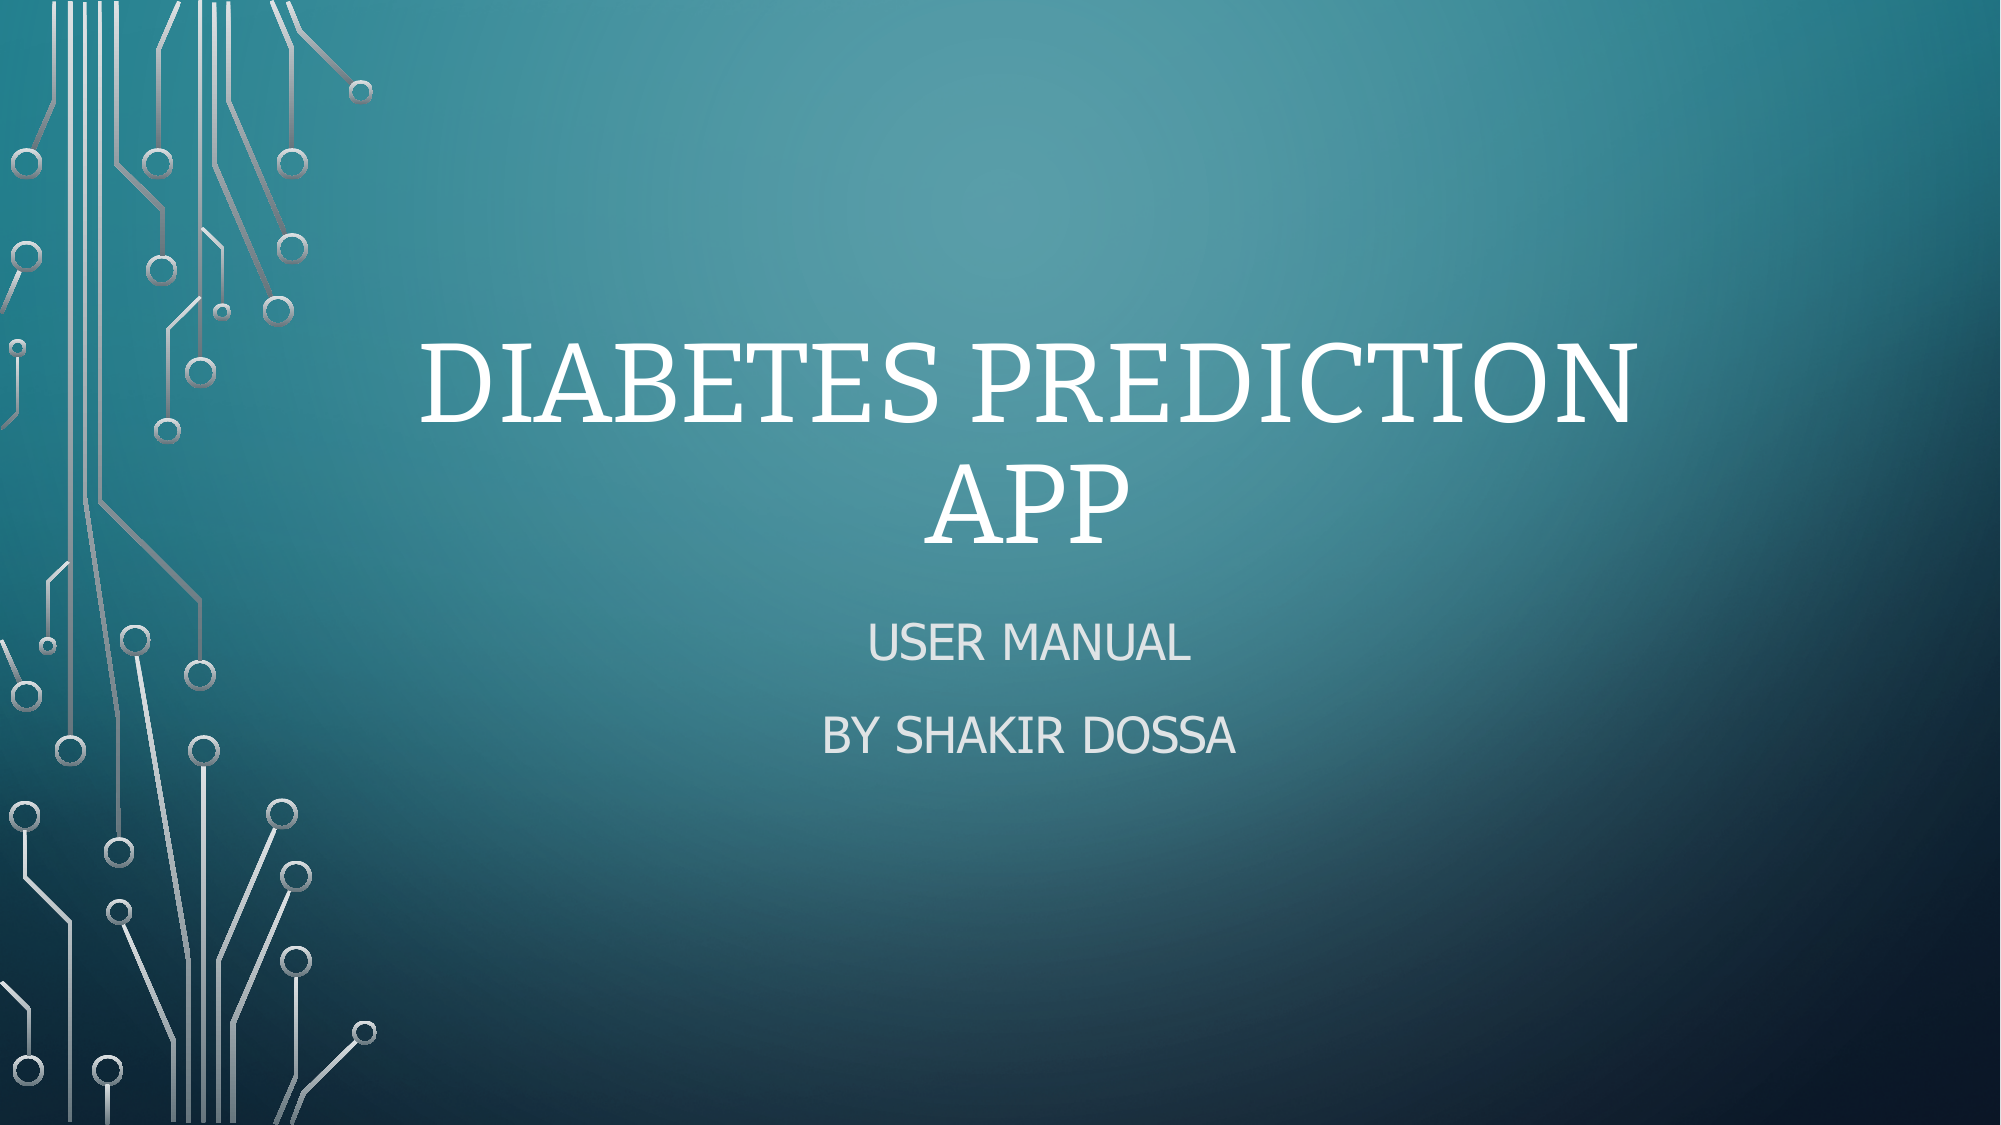

# Diabetes Prediction app
User manual
By shakir dossa